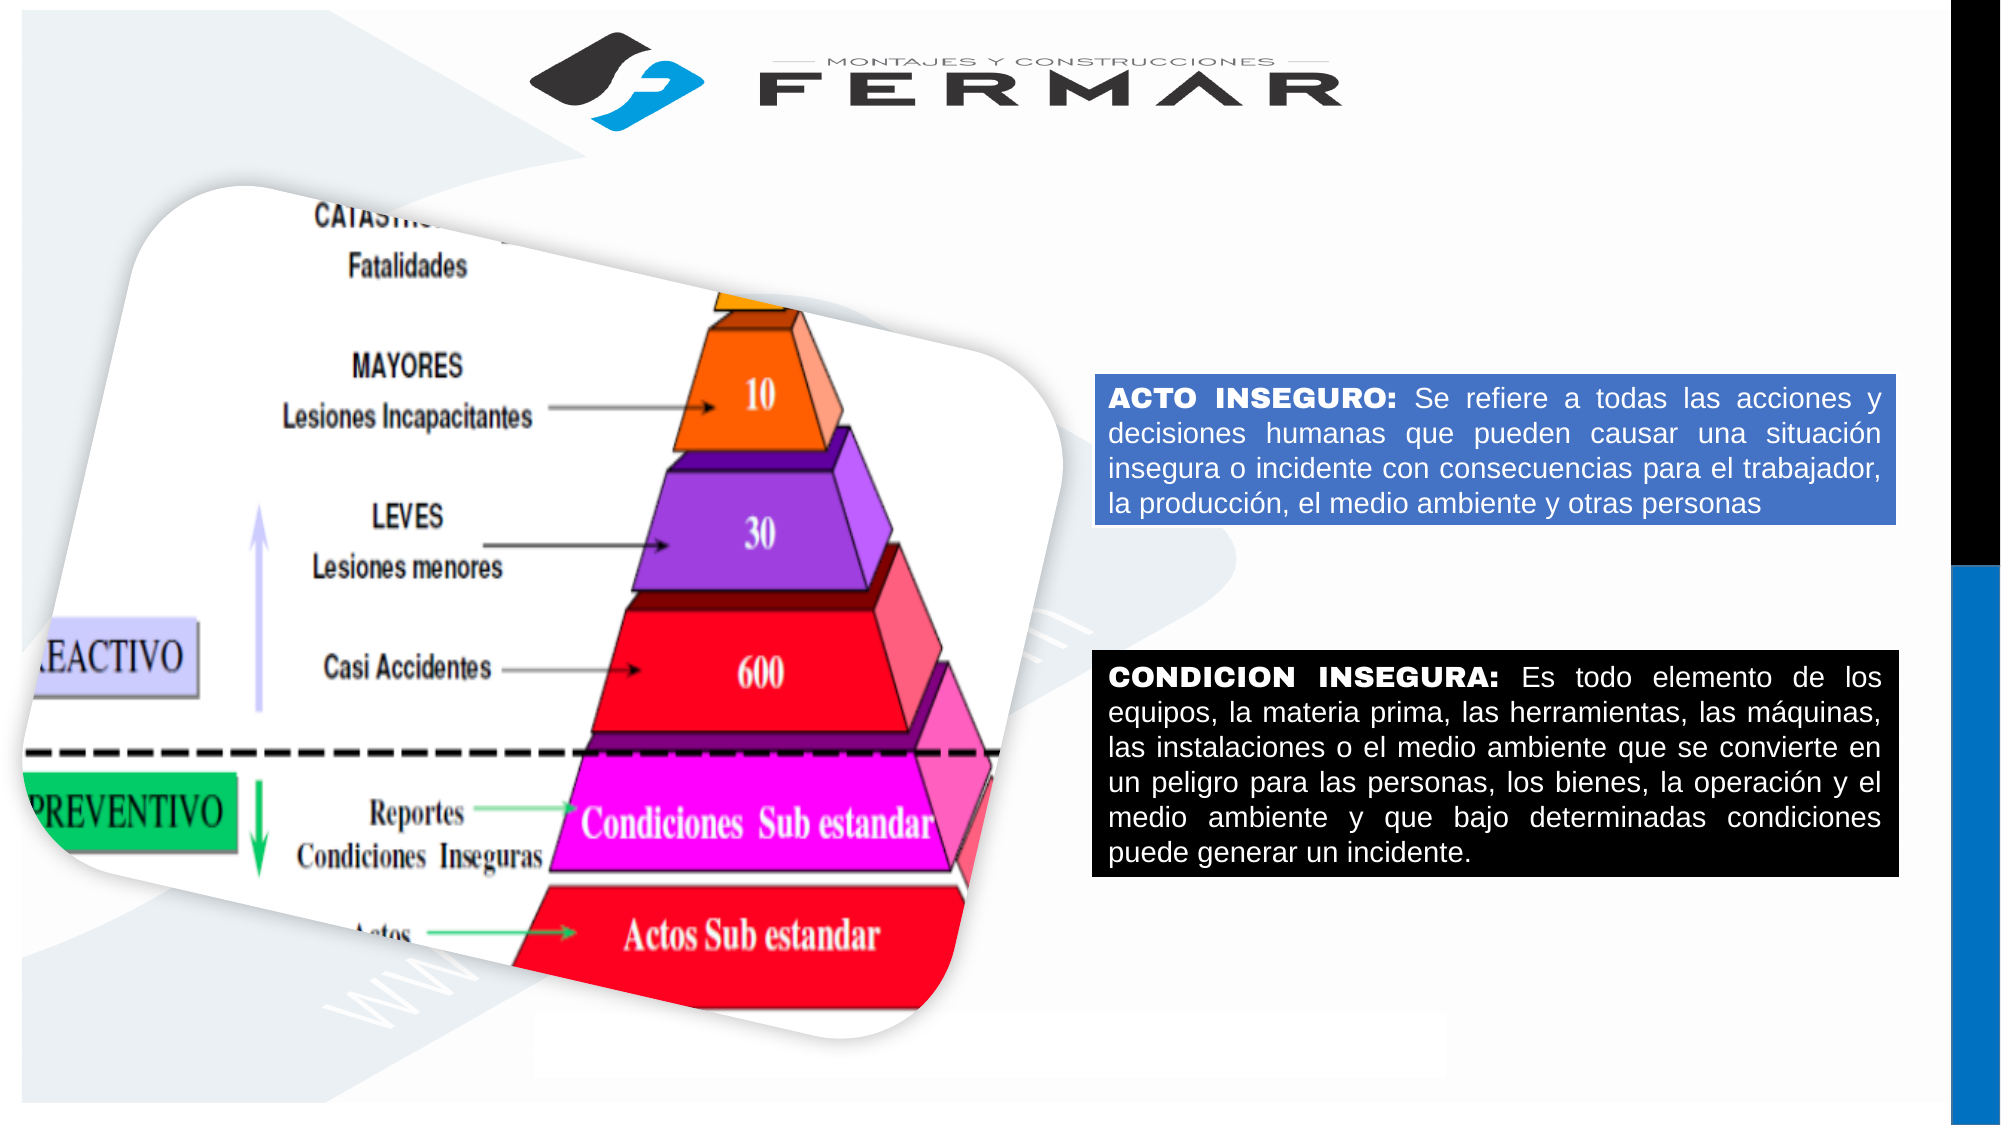

ACTO INSEGURO: Se refiere a todas las acciones y decisiones humanas que pueden causar una situación insegura o incidente con consecuencias para el trabajador, la producción, el medio ambiente y otras personas
CONDICION INSEGURA: Es todo elemento de los equipos, la materia prima, las herramientas, las máquinas, las instalaciones o el medio ambiente que se convierte en un peligro para las personas, los bienes, la operación y el medio ambiente y que bajo determinadas condiciones puede generar un incidente.